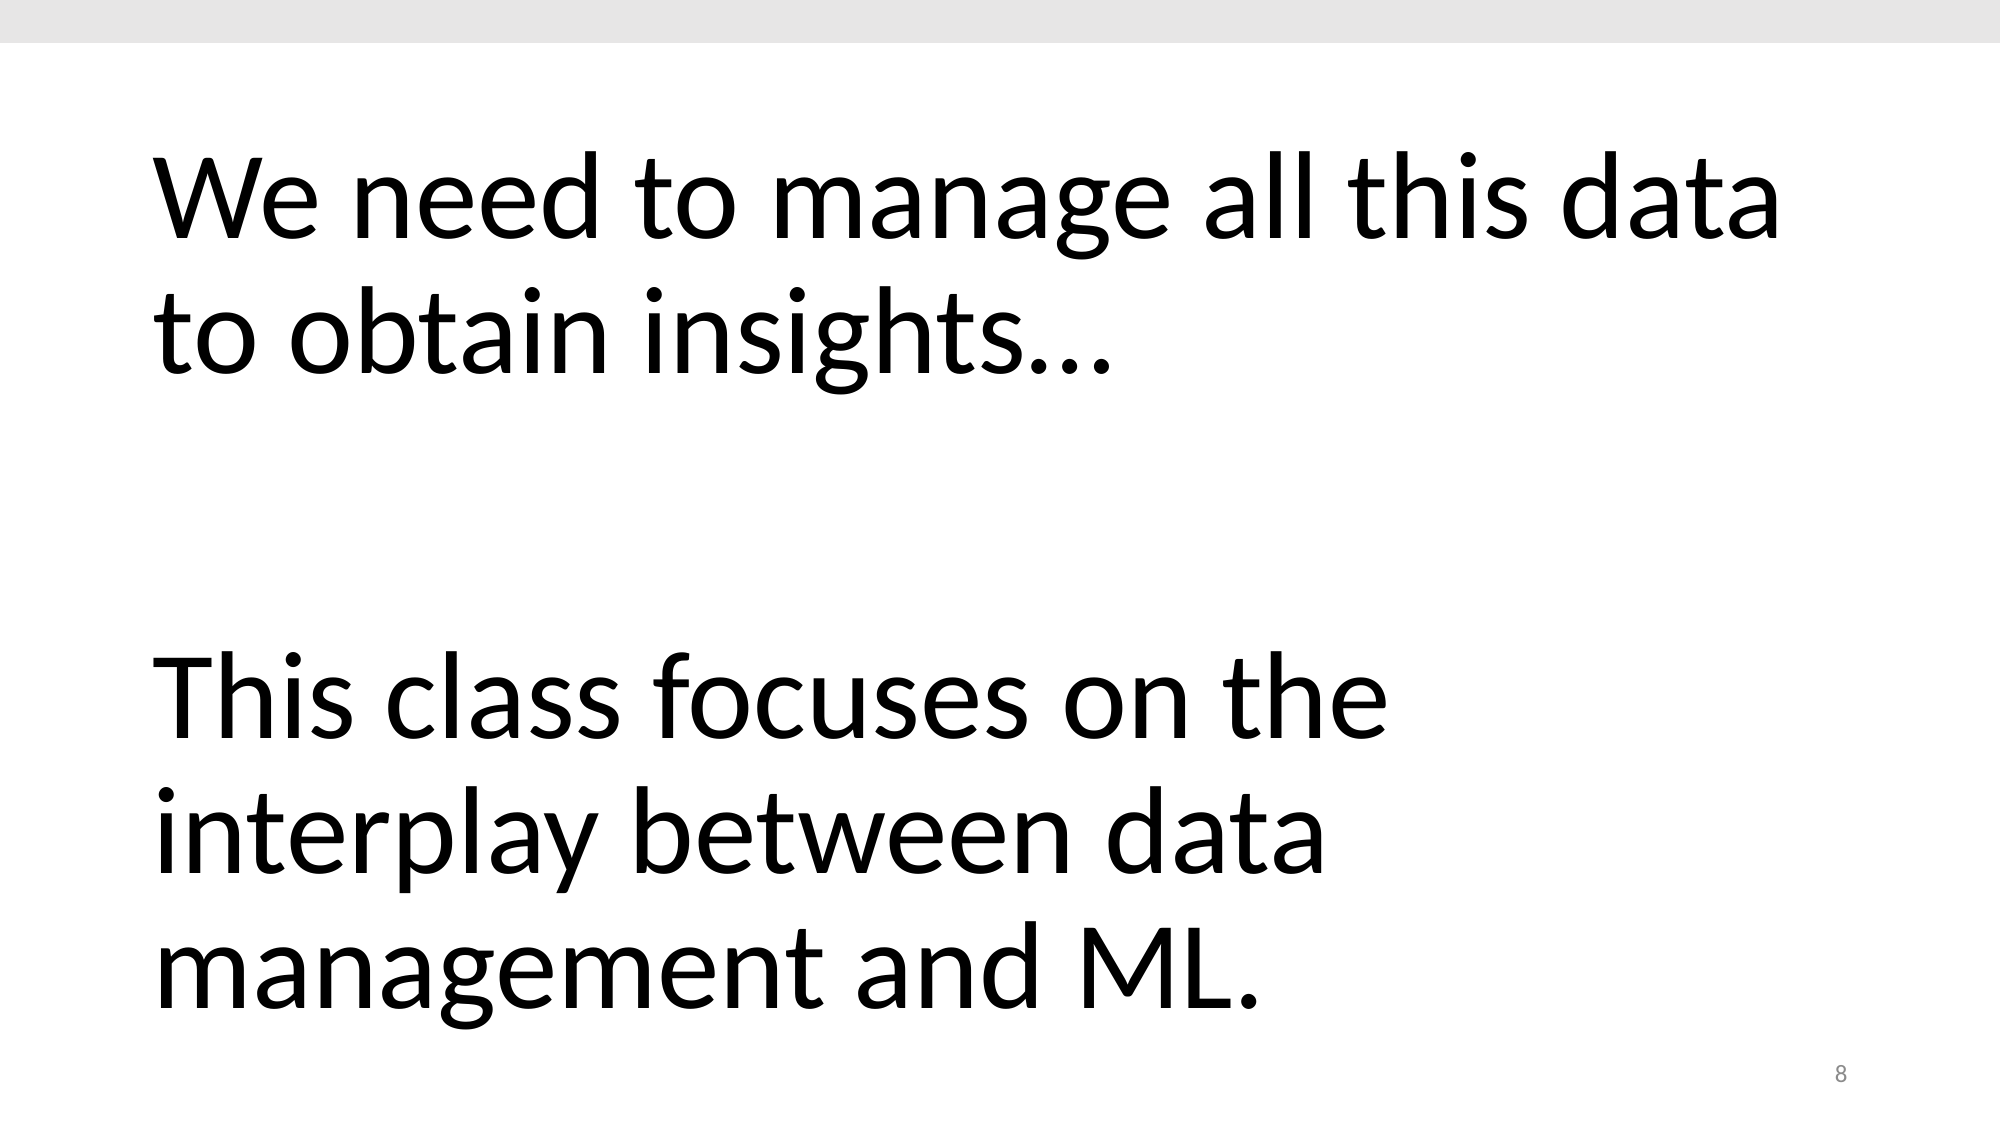

# We need to manage all this data to obtain insights…
This class focuses on the interplay between data management and ML.
8